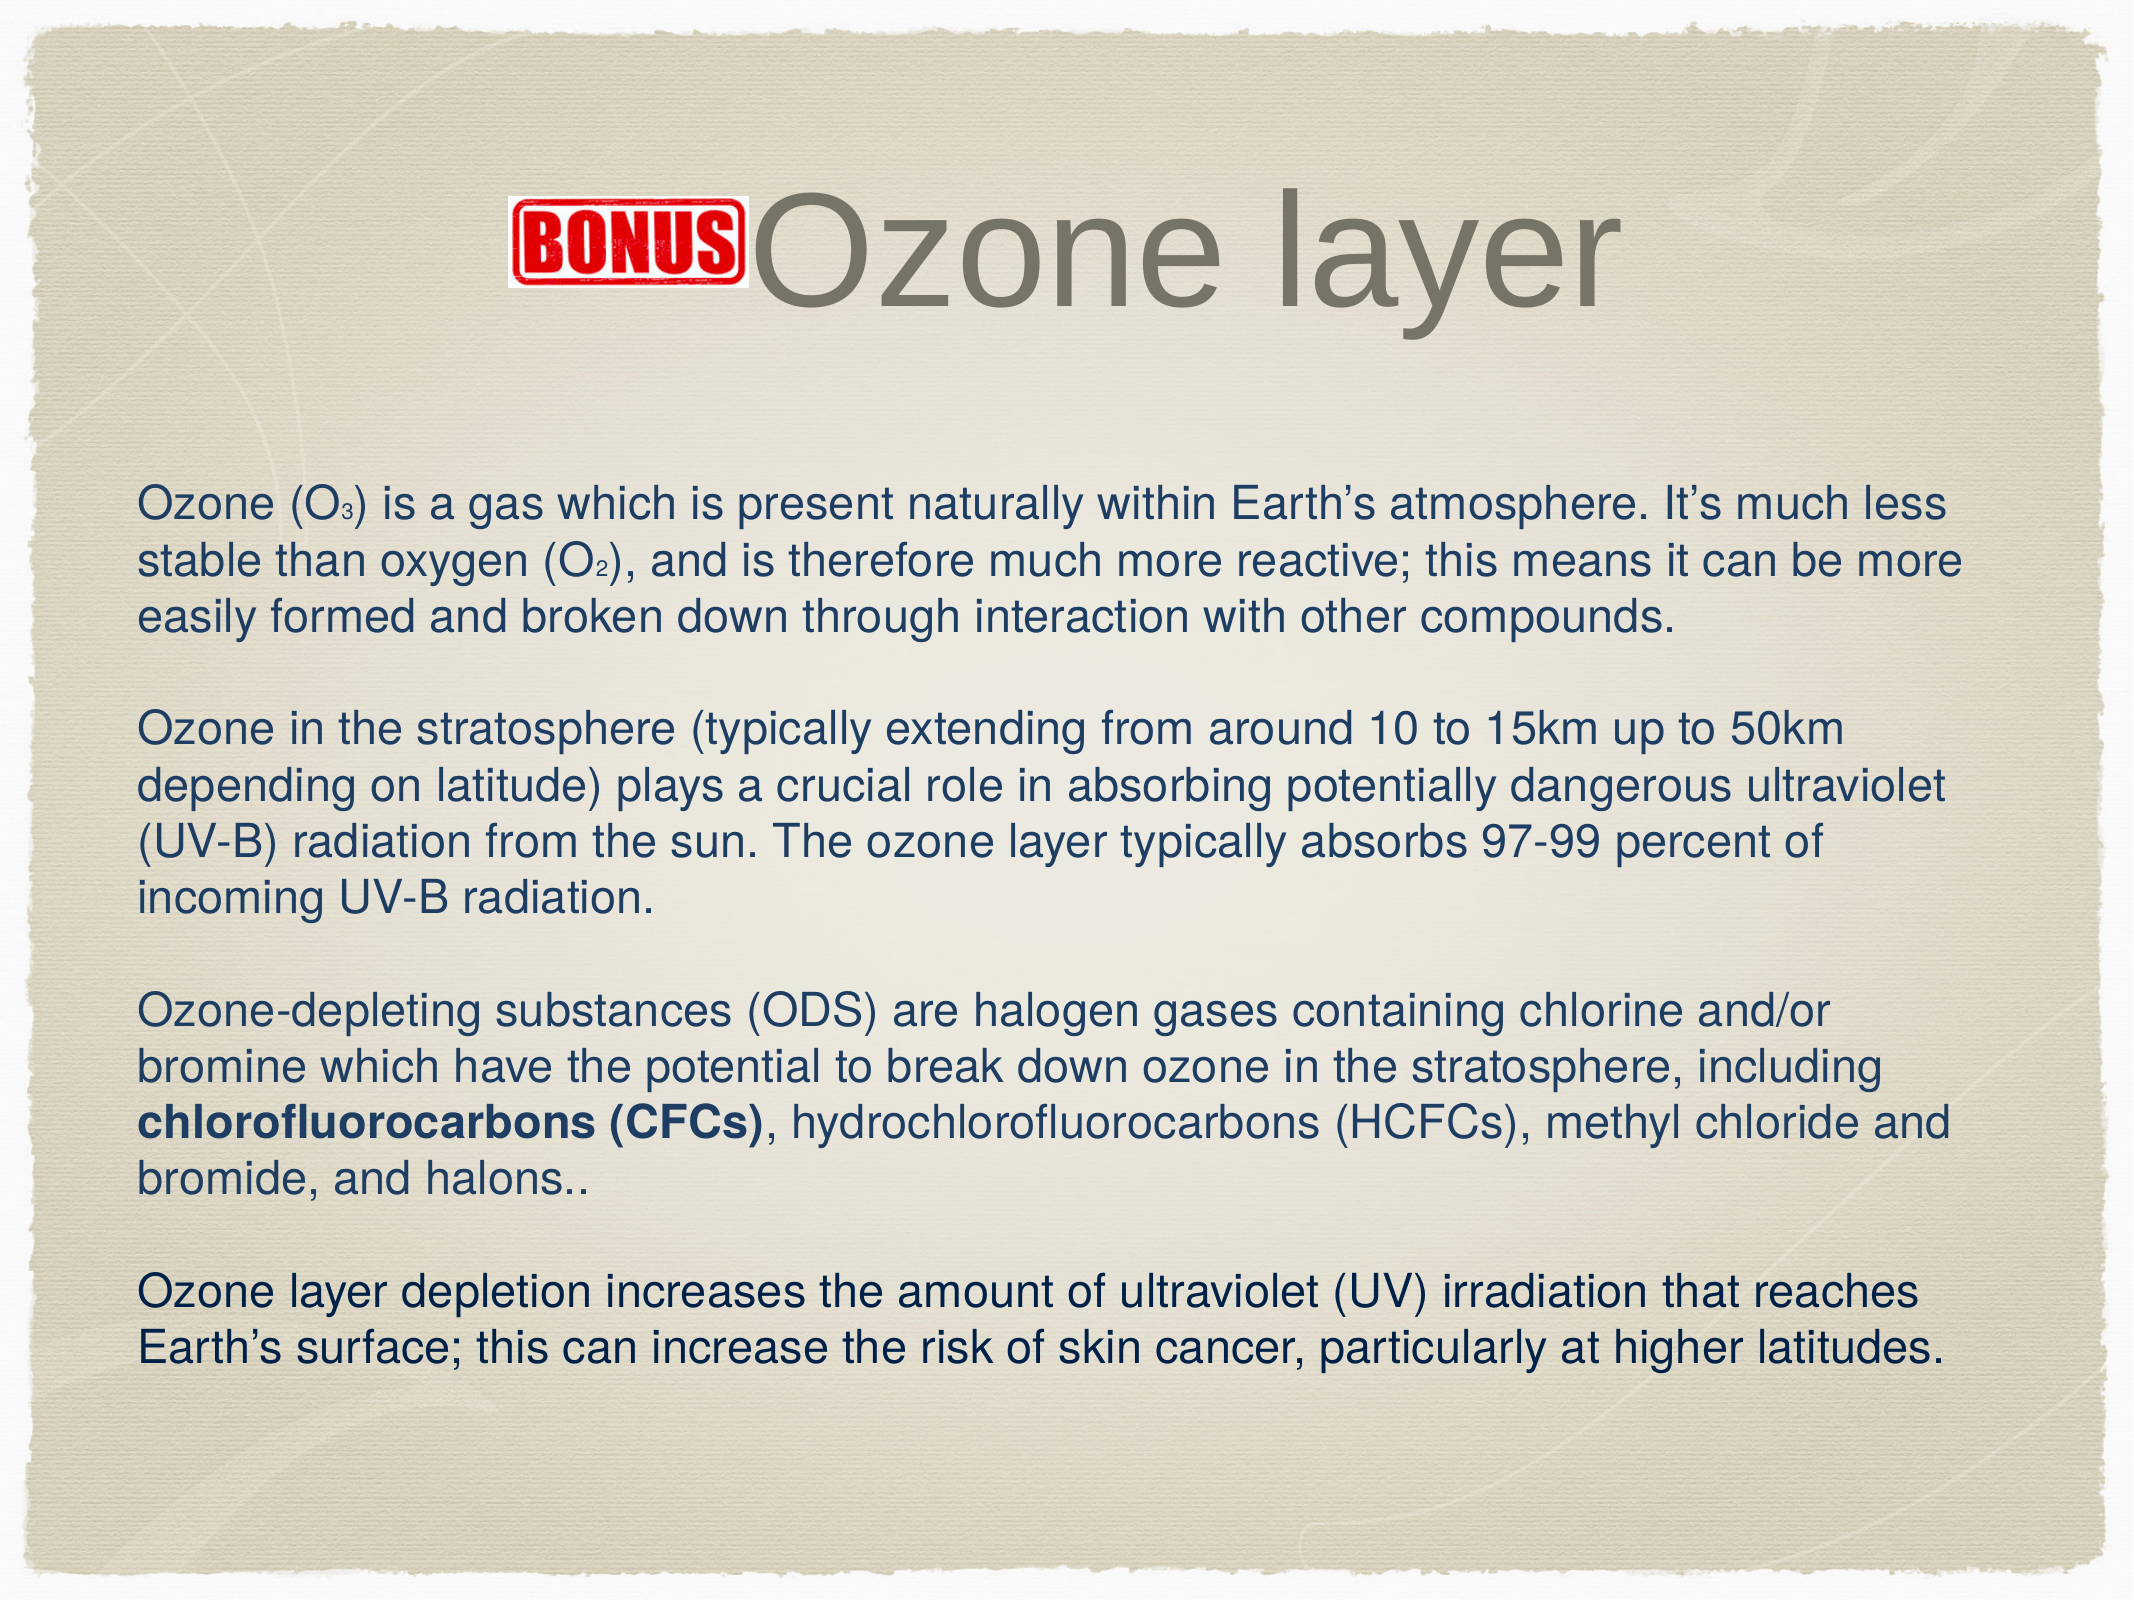

# Ozone layer
Ozone (O3) is a gas which is present naturally within Earth’s atmosphere. It’s much less stable than oxygen (O2), and is therefore much more reactive; this means it can be more easily formed and broken down through interaction with other compounds.

Ozone in the stratosphere (typically extending from around 10 to 15km up to 50km depending on latitude) plays a crucial role in absorbing potentially dangerous ultraviolet (UV-B) radiation from the sun. The ozone layer typically absorbs 97-99 percent of incoming UV-B radiation.

Ozone-depleting substances (ODS) are halogen gases containing chlorine and/or bromine which have the potential to break down ozone in the stratosphere, including chlorofluorocarbons (CFCs), hydrochlorofluorocarbons (HCFCs), methyl chloride and bromide, and halons..

Ozone layer depletion increases the amount of ultraviolet (UV) irradiation that reaches Earth’s surface; this can increase the risk of skin cancer, particularly at higher latitudes.